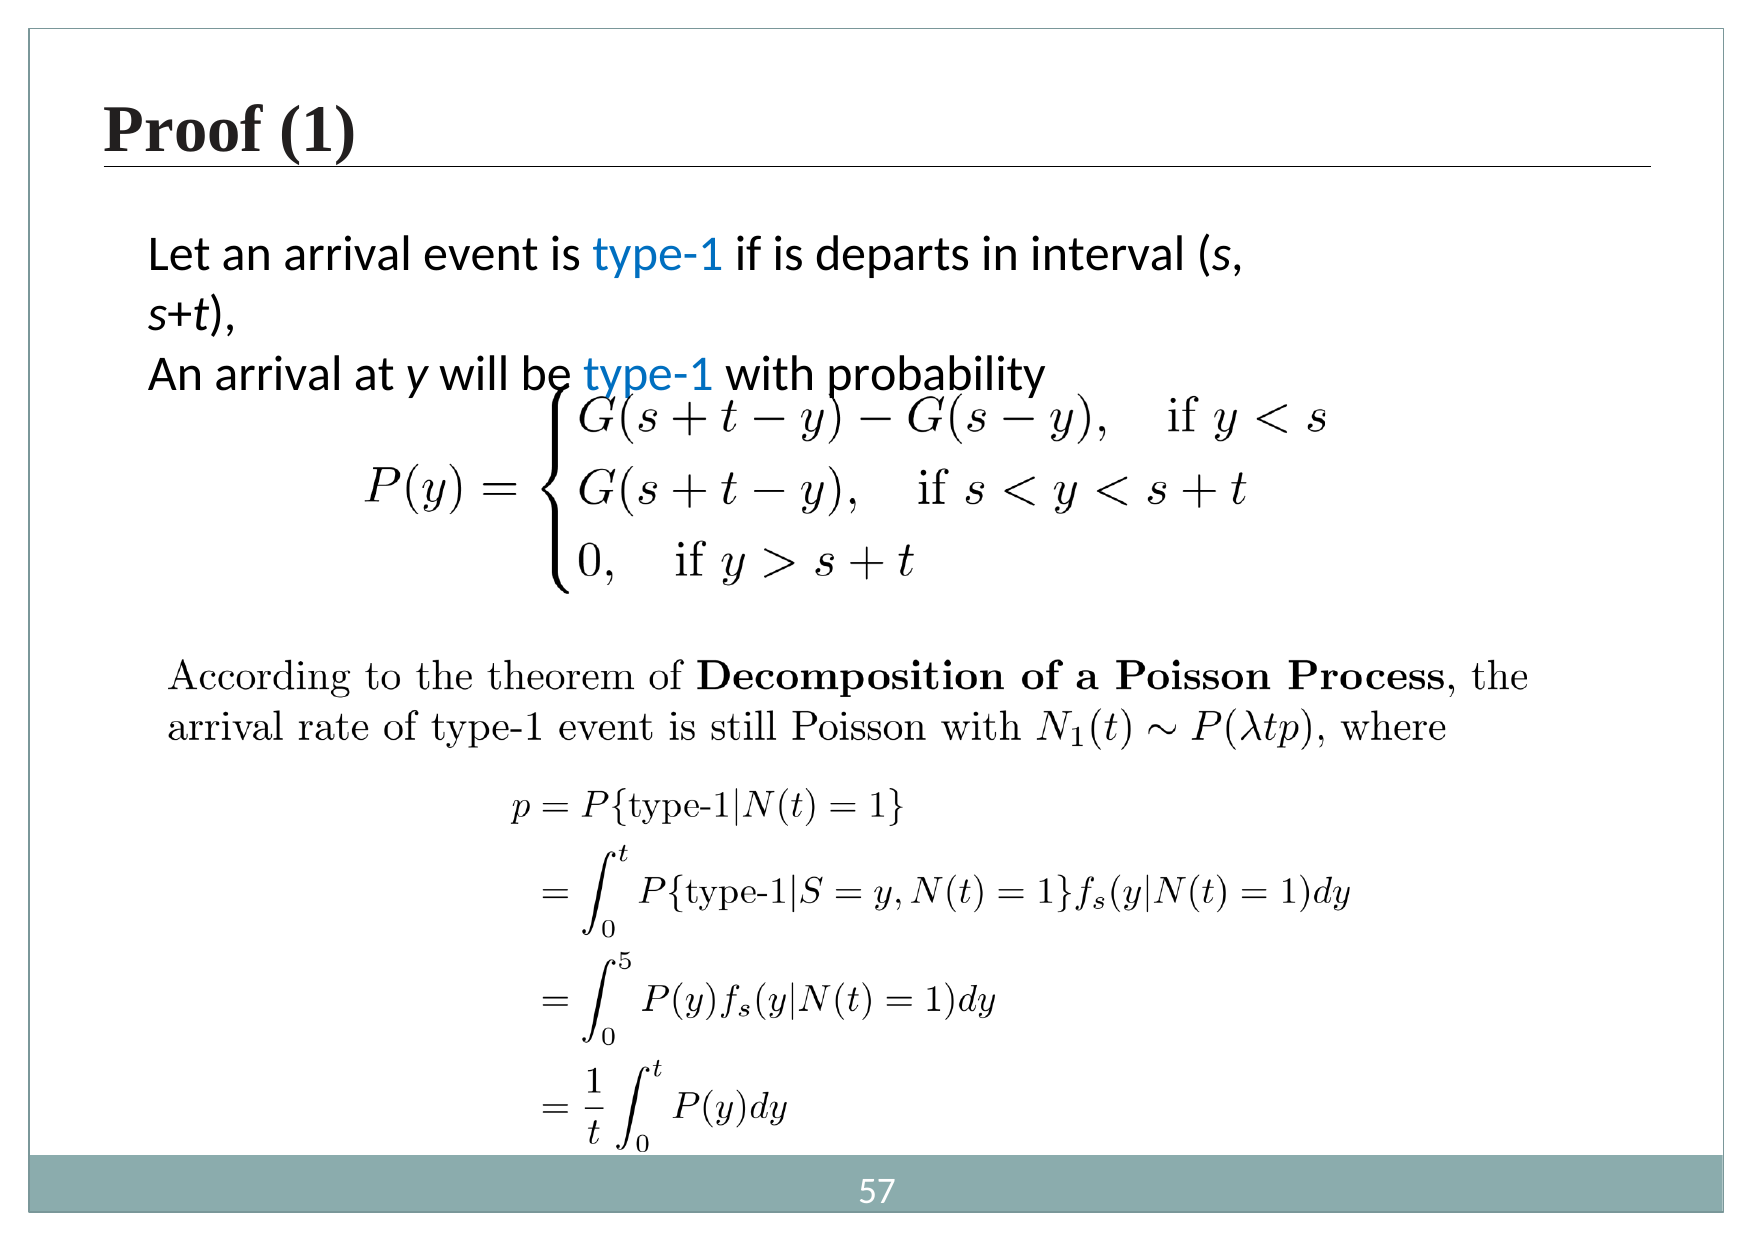

# Proof (1)

Let an arrival event is type-1 if is departs in interval (s, s+t),
An arrival at y will be type-1 with probability

57